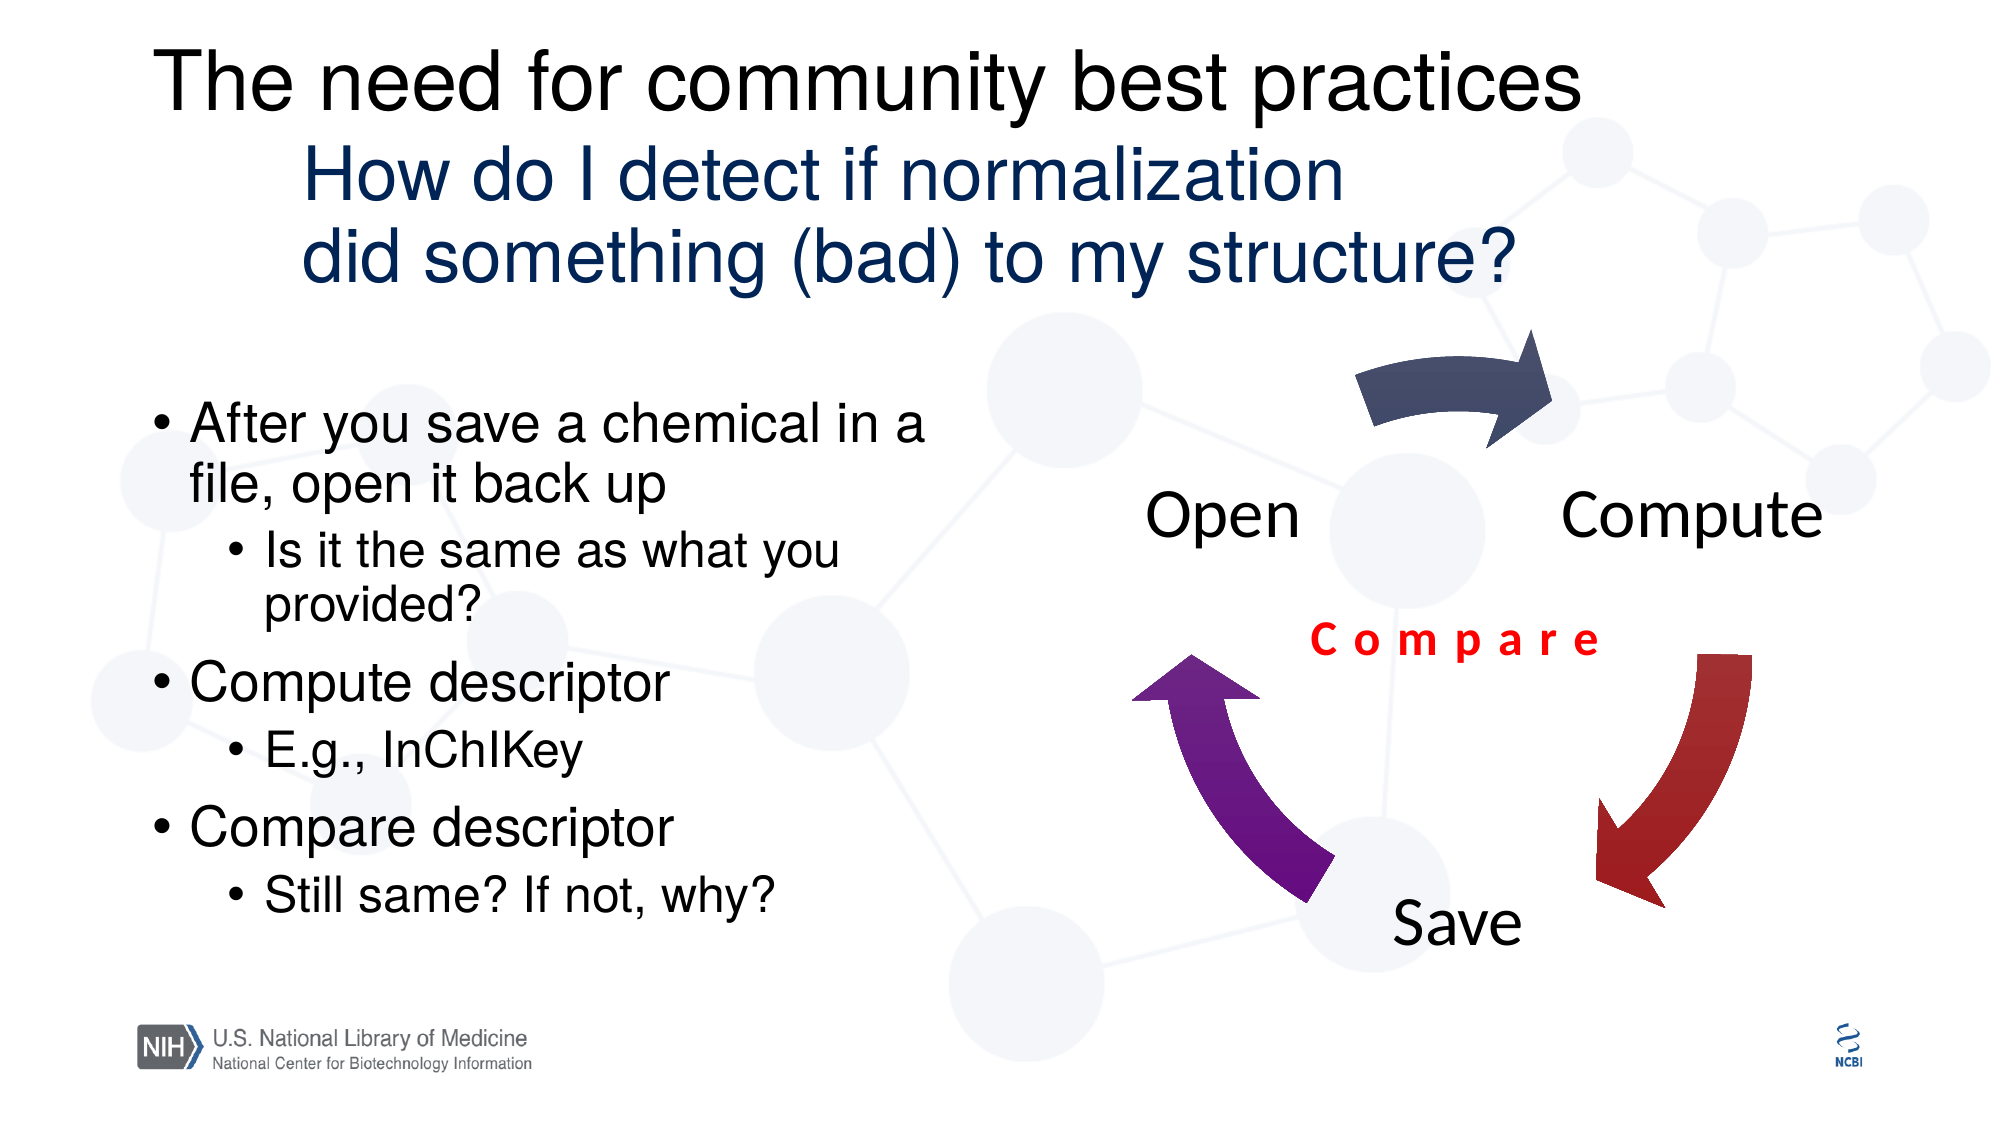

# The need for community best practices How do I detect if normalization did something (bad) to my structure?

After you save a chemical in a file, open it back up
Is it the same as what you provided?
Compute descriptor
E.g., InChIKey
Compare descriptor
Still same? If not, why?
Compute
Save
Open
Compare